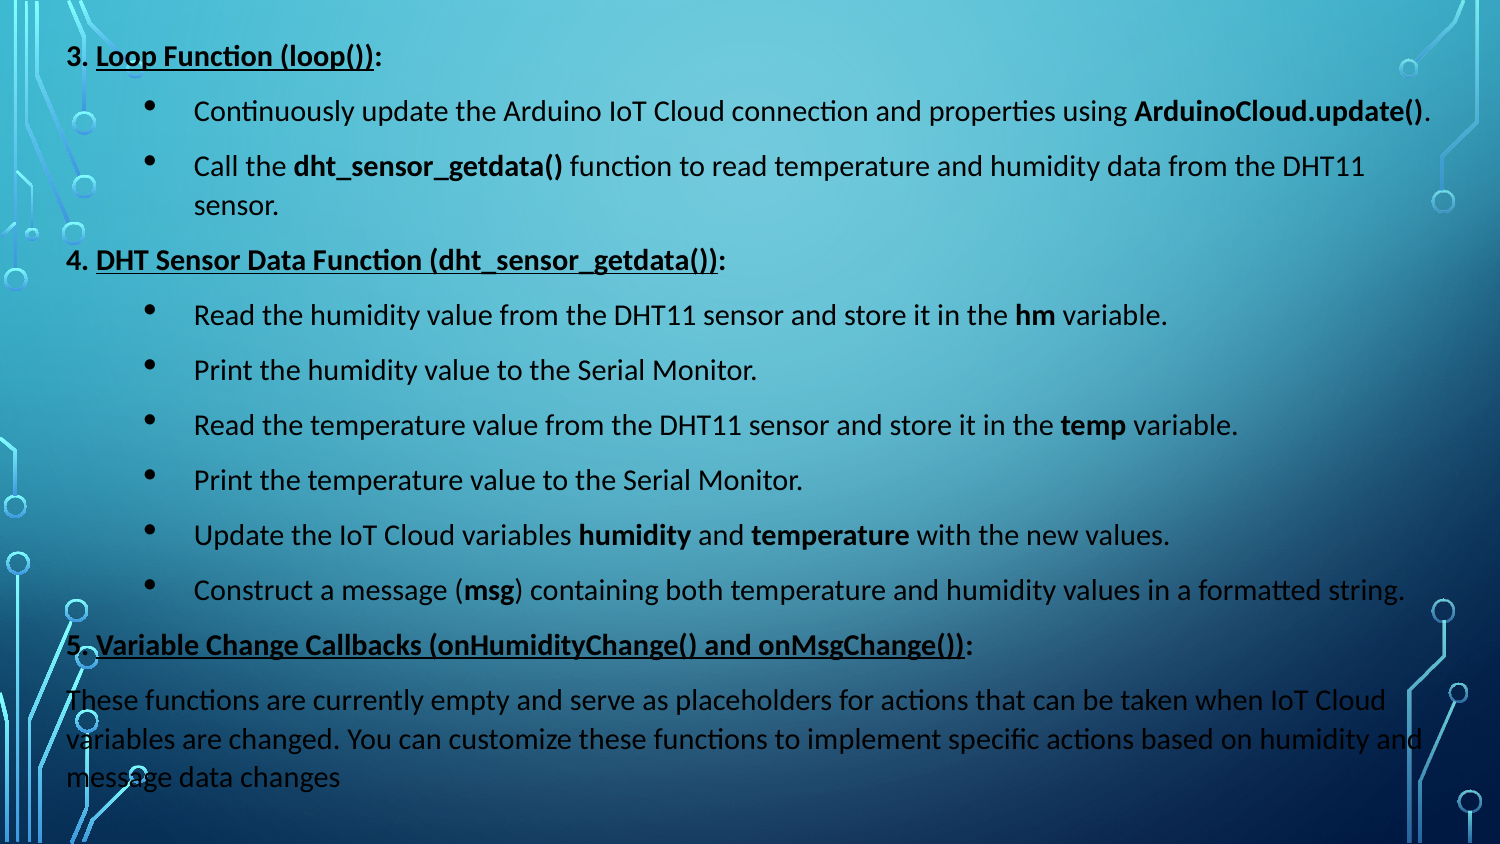

3. Loop Function (loop()):
Continuously update the Arduino IoT Cloud connection and properties using ArduinoCloud.update().
Call the dht_sensor_getdata() function to read temperature and humidity data from the DHT11 sensor.
4. DHT Sensor Data Function (dht_sensor_getdata()):
Read the humidity value from the DHT11 sensor and store it in the hm variable.
Print the humidity value to the Serial Monitor.
Read the temperature value from the DHT11 sensor and store it in the temp variable.
Print the temperature value to the Serial Monitor.
Update the IoT Cloud variables humidity and temperature with the new values.
Construct a message (msg) containing both temperature and humidity values in a formatted string.
5. Variable Change Callbacks (onHumidityChange() and onMsgChange()):
These functions are currently empty and serve as placeholders for actions that can be taken when IoT Cloud variables are changed. You can customize these functions to implement specific actions based on humidity and message data changes